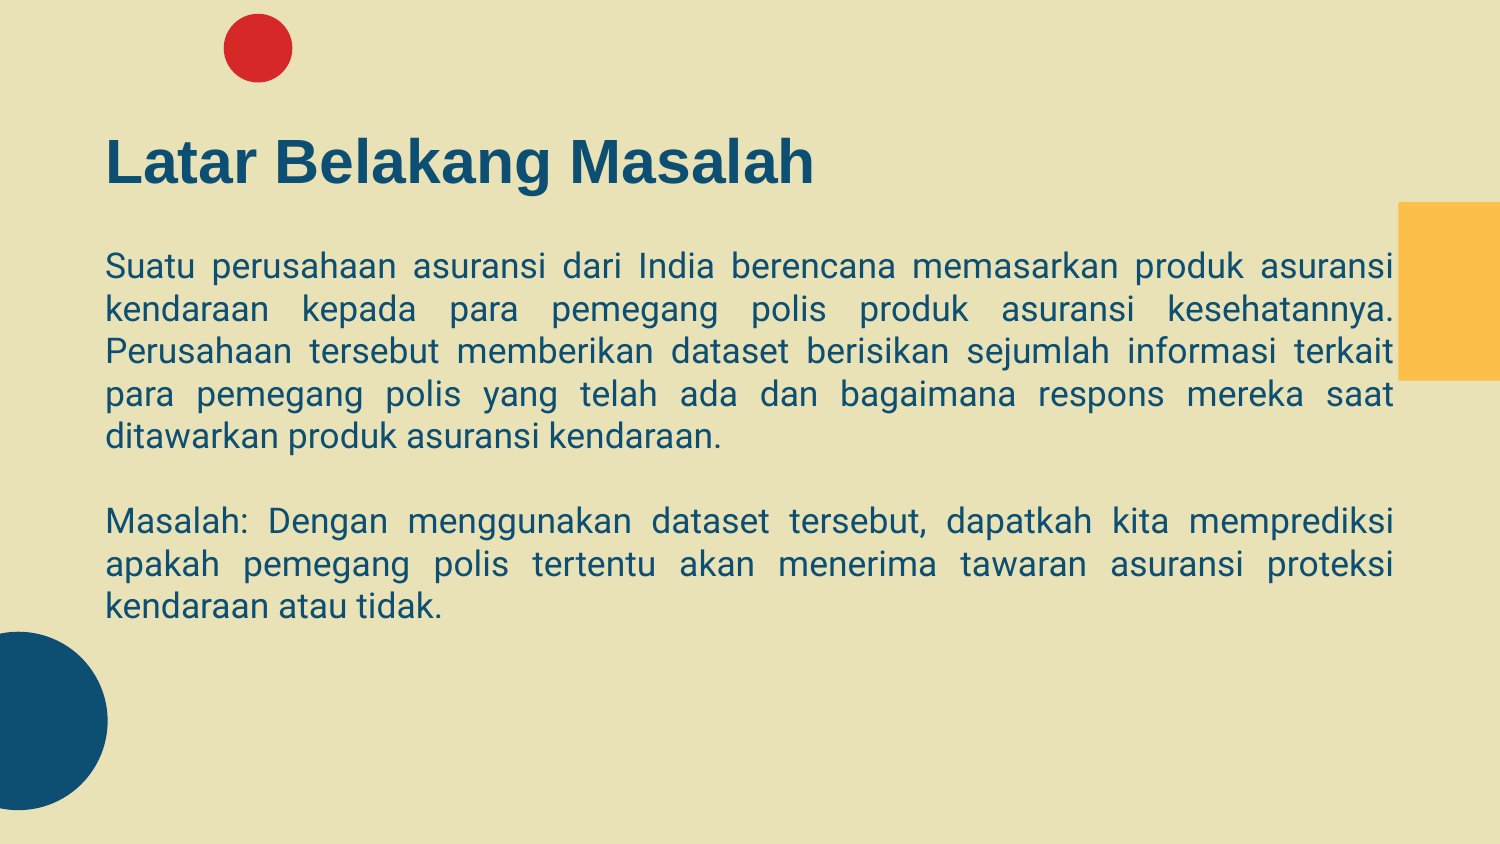

Latar Belakang Masalah
Suatu perusahaan asuransi dari India berencana memasarkan produk asuransi kendaraan kepada para pemegang polis produk asuransi kesehatannya. Perusahaan tersebut memberikan dataset berisikan sejumlah informasi terkait para pemegang polis yang telah ada dan bagaimana respons mereka saat ditawarkan produk asuransi kendaraan.

Masalah: Dengan menggunakan dataset tersebut, dapatkah kita memprediksi apakah pemegang polis tertentu akan menerima tawaran asuransi proteksi kendaraan atau tidak.